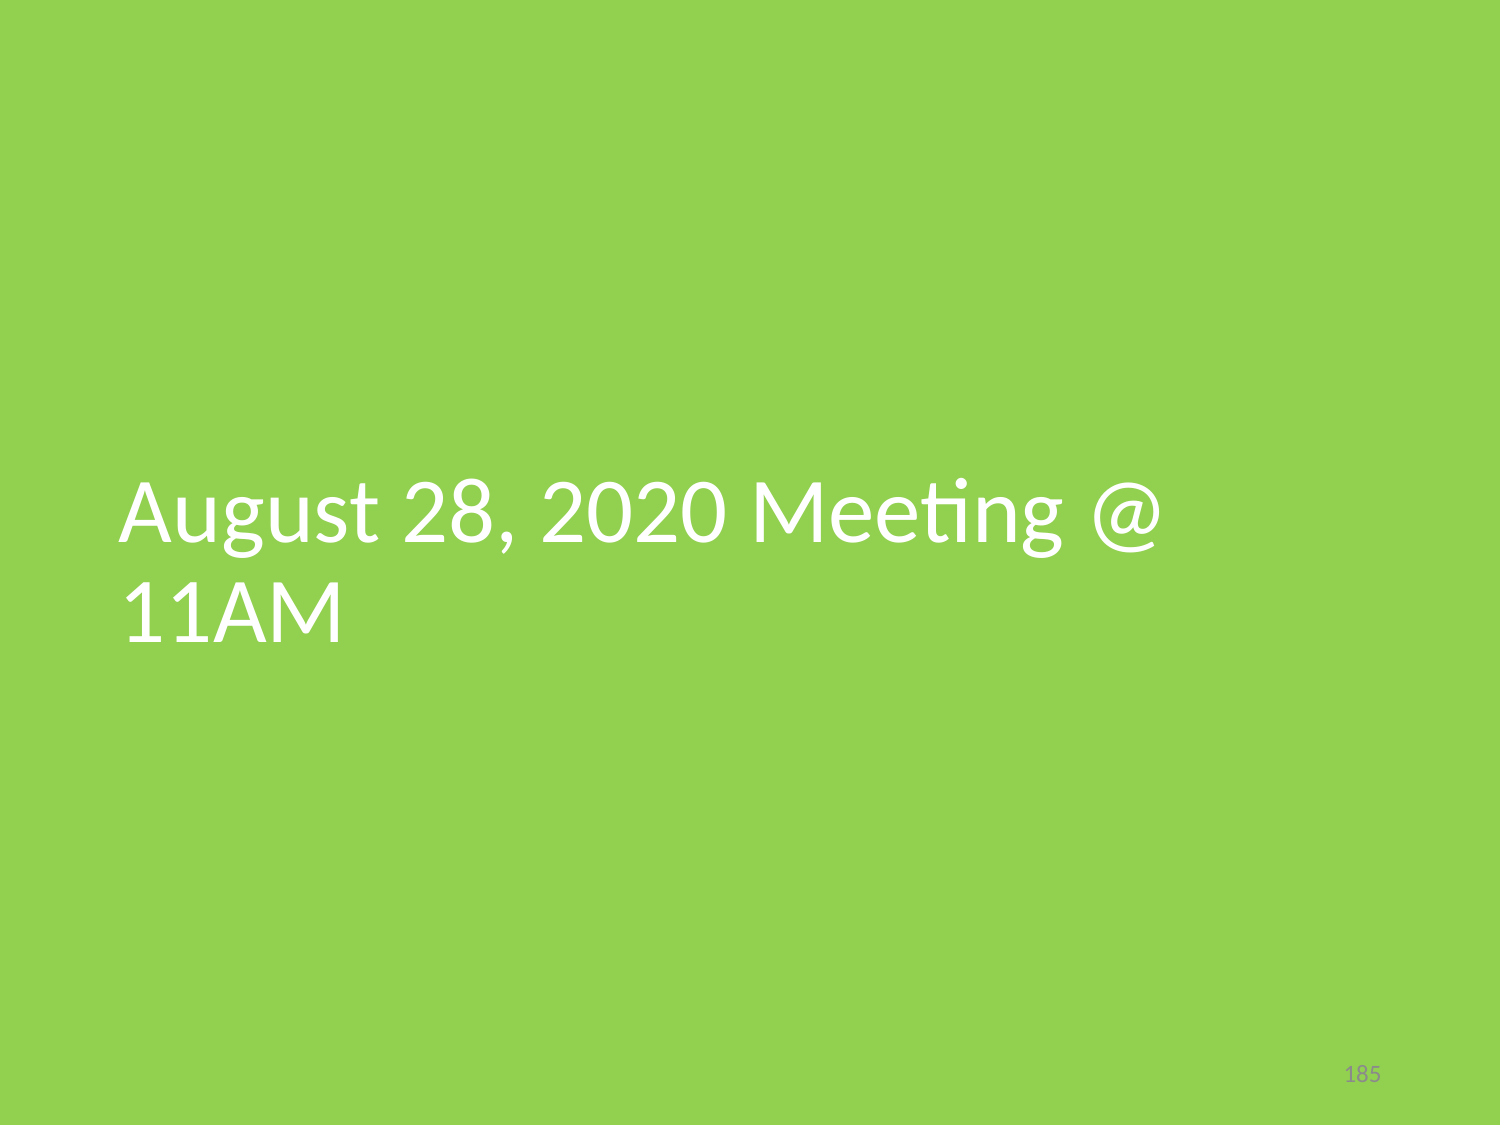

# August 28, 2020 Meeting @ 11AM
185